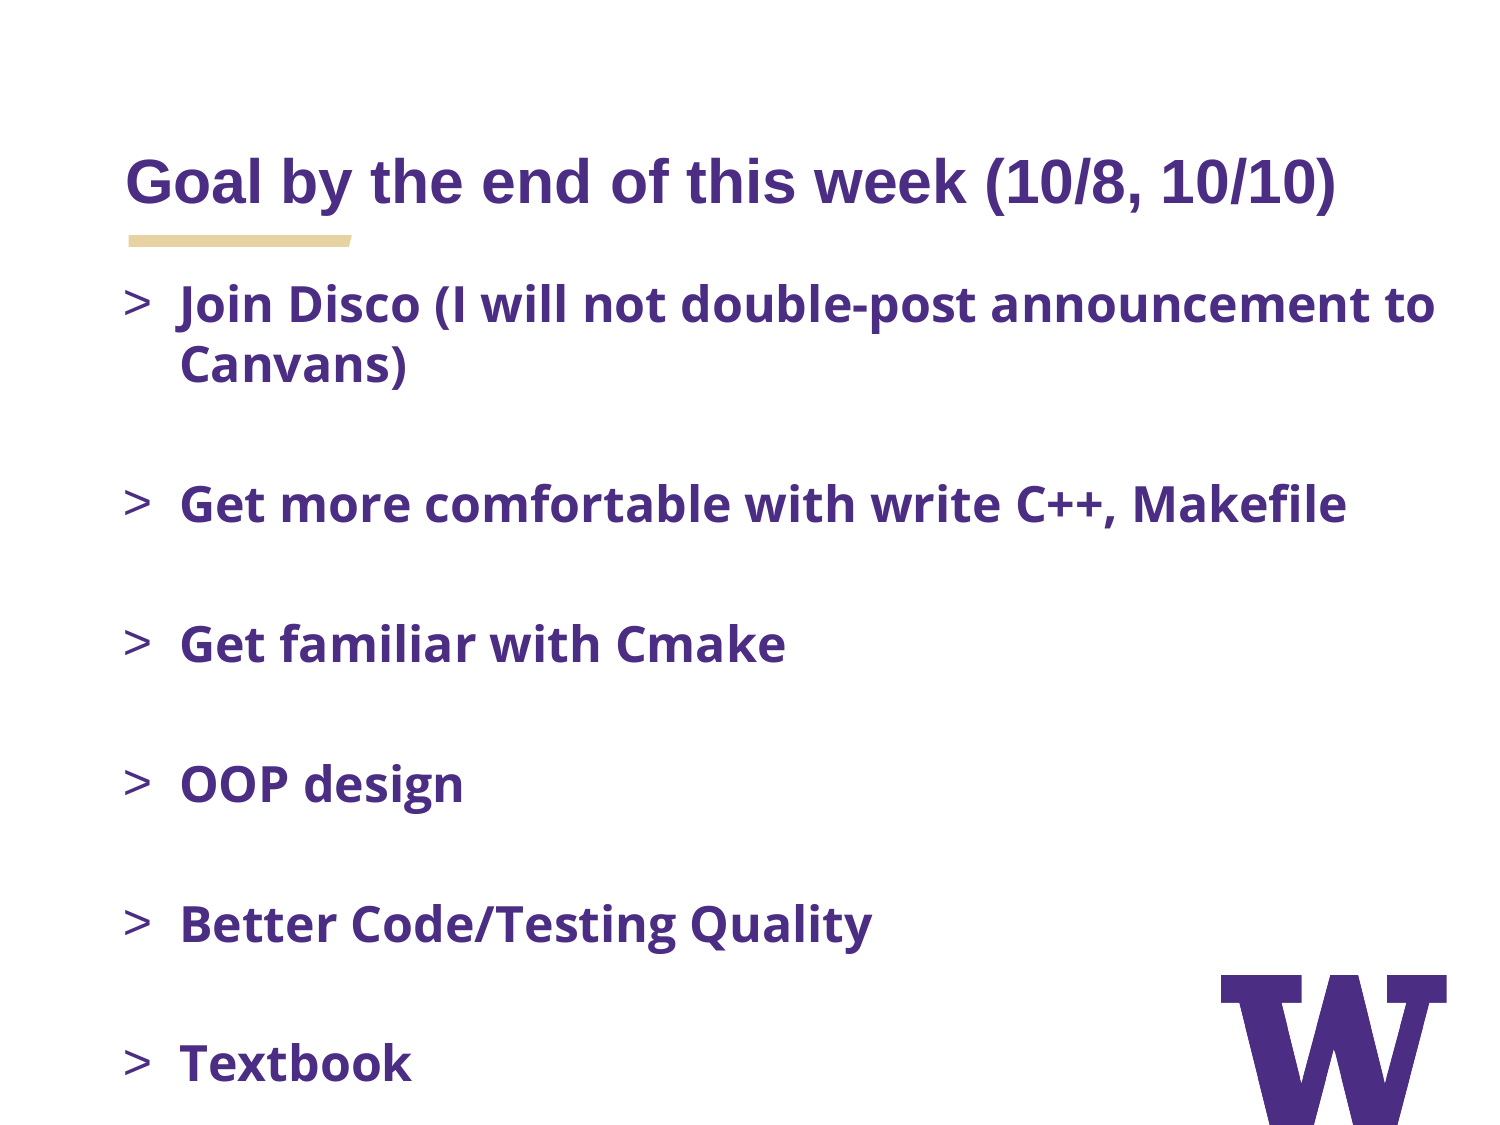

# Goal by the end of this week (10/8, 10/10)

Join Disco (I will not double-post announcement to Canvans)

Get more comfortable with write C++, Makefile

Get familiar with Cmake

OOP design

Better Code/Testing Quality

Textbook